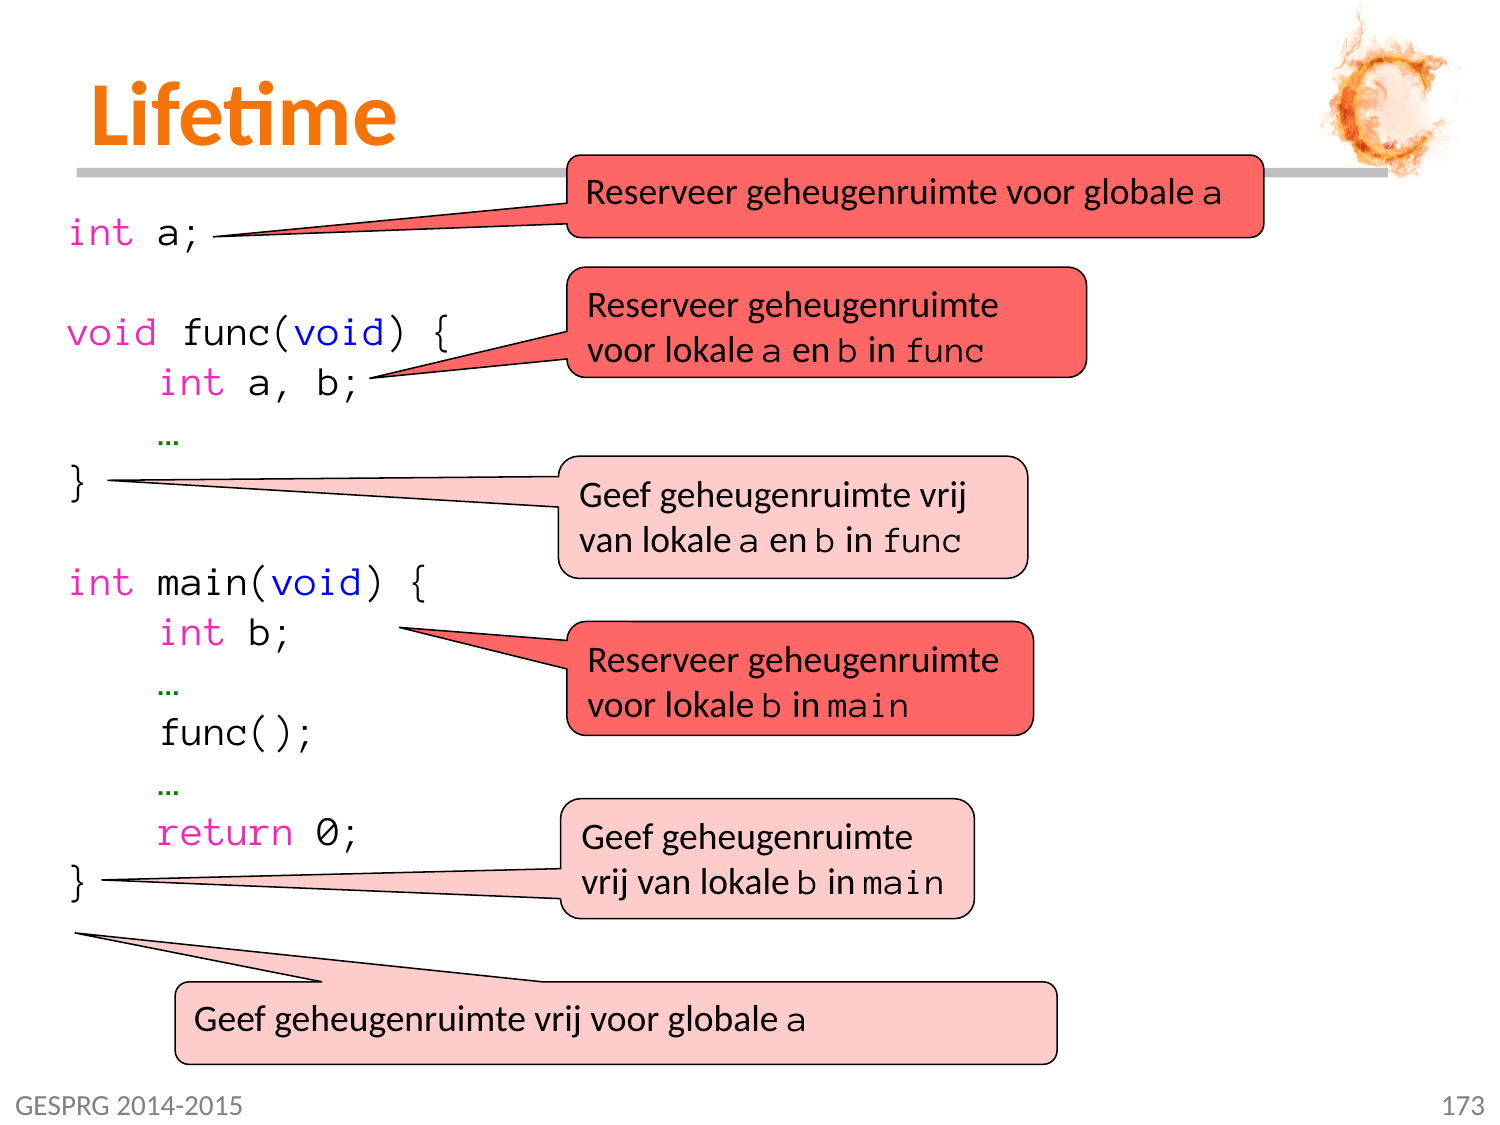

# Lifetime
Reserveer geheugenruimte voor globale a
int a;

void func(void) {
    int a, b;
    …
}

int main(void) {
    int b;
    …
    func();
    …
    return 0;
}
Reserveer geheugenruimte voor lokale a en b in func
Geef geheugenruimte vrij van lokale a en b in func
Reserveer geheugenruimte voor lokale b in main
Geef geheugenruimte vrij van lokale b in main
Geef geheugenruimte vrij voor globale a
GESPRG 2014-2015
173